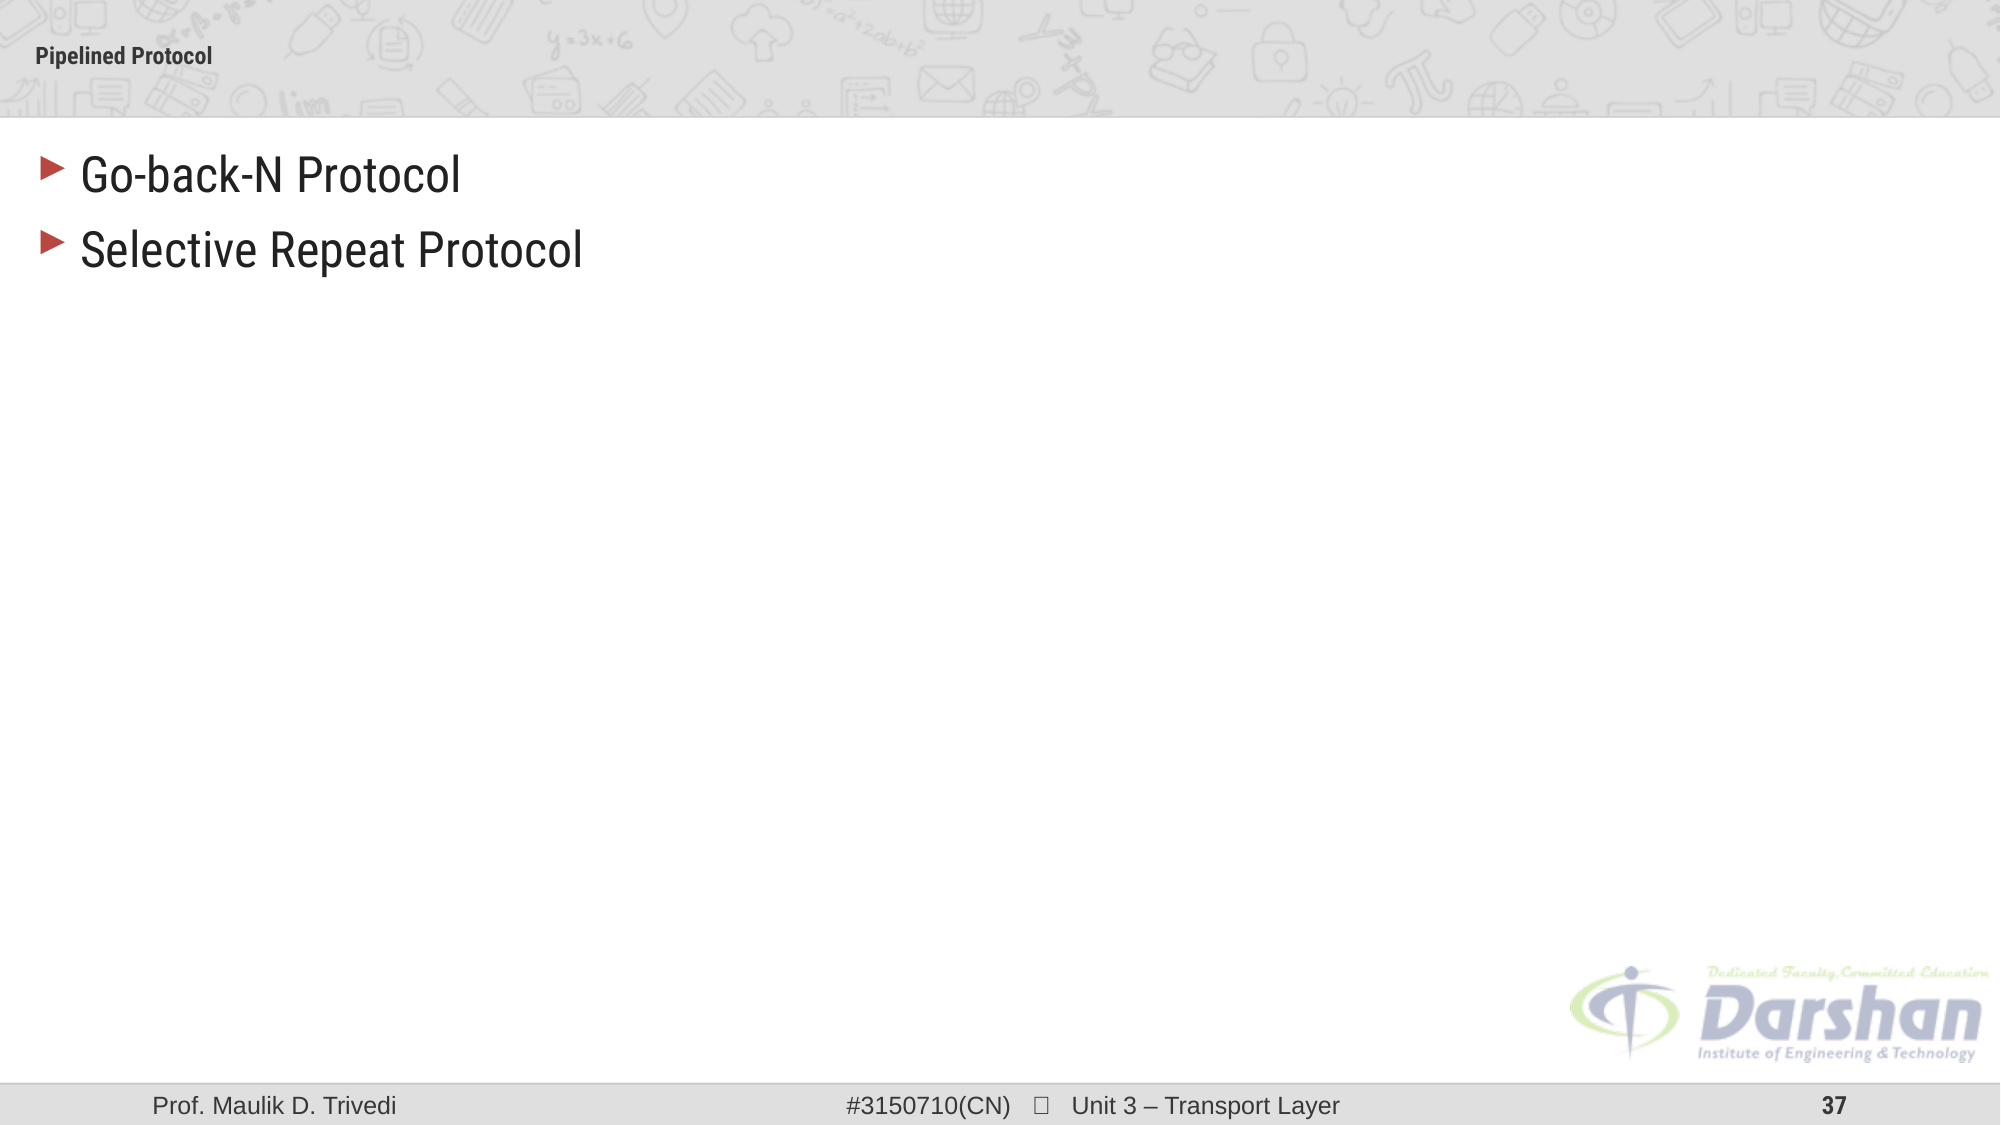

# Pipelined Protocol
Go-back-N Protocol
Selective Repeat Protocol